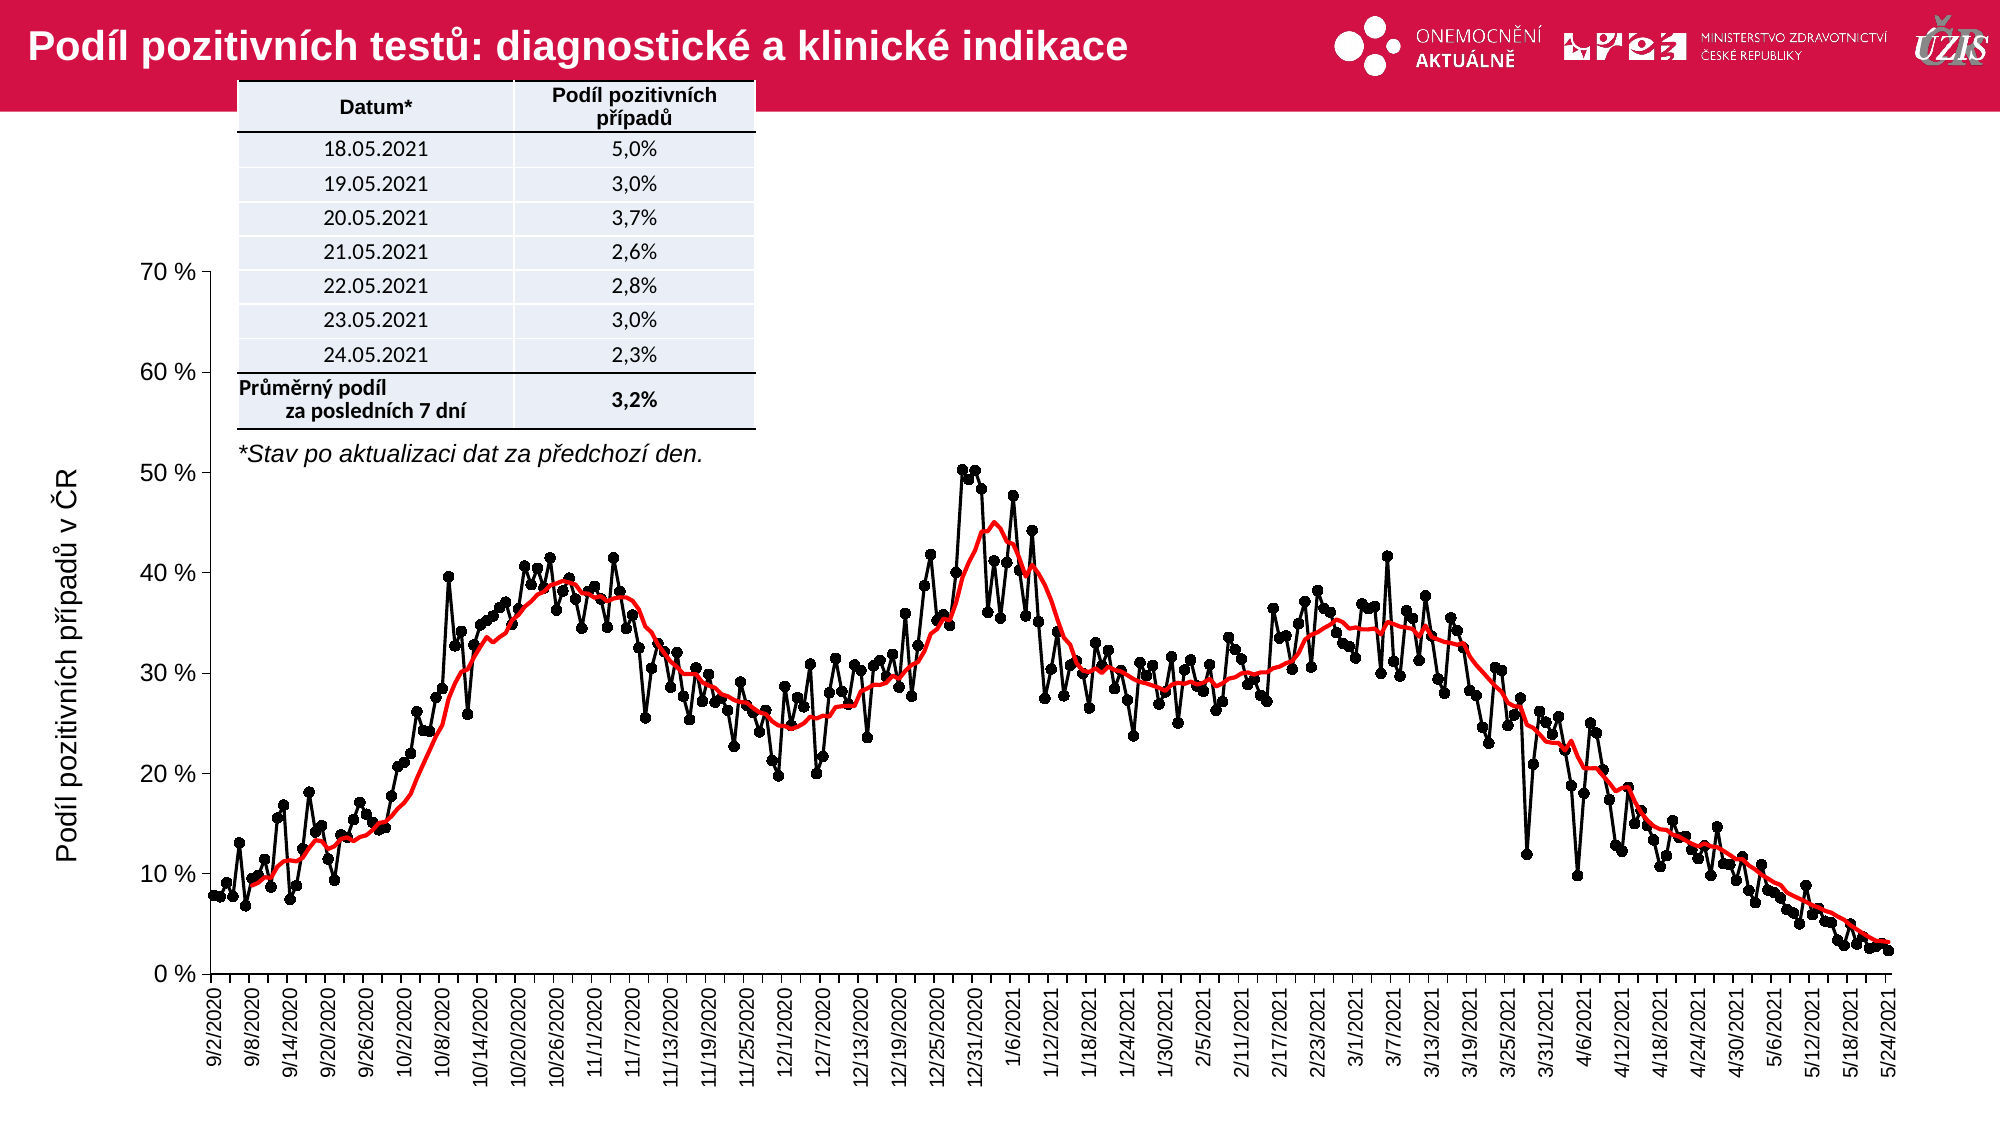

# Podíl pozitivních testů: diagnostické a klinické indikace
| Datum\* | Podíl pozitivních případů |
| --- | --- |
| 18.05.2021 | 5,0% |
| 19.05.2021 | 3,0% |
| 20.05.2021 | 3,7% |
| 21.05.2021 | 2,6% |
| 22.05.2021 | 2,8% |
| 23.05.2021 | 3,0% |
| 24.05.2021 | 2,3% |
| Průměrný podíl za posledních 7 dní | 3,2% |

### Chart

| Category |  |
|---|---|
| 44076 | 0.07840290381125227 |
| 44077 | 0.07710843373493977 |
| 44078 | 0.09109659676864902 |
| 44079 | 0.0774478330658106 |
| 44080 | 0.1307829181494662 |
| 44081 | 0.06813186813186813 |
| 44082 | 0.09566517189835576 |
| 44083 | 0.09853008727606799 |
| 44084 | 0.11455047318611987 |
| 44085 | 0.08681135225375626 |
| 44086 | 0.15569547796222094 |
| 44087 | 0.1685785536159601 |
| 44088 | 0.07453973955994611 |
| 44089 | 0.08827628929843581 |
| 44090 | 0.12498309211416204 |
| 44091 | 0.18138452588714368 |
| 44092 | 0.14165666266506602 |
| 44093 | 0.1479028697571744 |
| 44094 | 0.11480718280836032 |
| 44095 | 0.09363237139272271 |
| 44096 | 0.13874849578820697 |
| 44097 | 0.1365222284749578 |
| 44098 | 0.15403580233679923 |
| 44099 | 0.17133235108398231 |
| 44100 | 0.15942246954429237 |
| 44101 | 0.15122520420070013 |
| 44102 | 0.14388297872340425 |
| 44103 | 0.14590094539297305 |
| 44104 | 0.17754237288135594 |
| 44105 | 0.20690327613104526 |
| 44106 | 0.2112192329708071 |
| 44107 | 0.21997739474427805 |
| 44108 | 0.2615796519410977 |
| 44109 | 0.24257695450830835 |
| 44110 | 0.2420183486238532 |
| 44111 | 0.2757944960381699 |
| 44112 | 0.2846128336925883 |
| 44113 | 0.39609813774756136 |
| 44114 | 0.3273101060376542 |
| 44115 | 0.3416992005949061 |
| 44116 | 0.25894318447509934 |
| 44117 | 0.32805736804703145 |
| 44118 | 0.3481419855795896 |
| 44119 | 0.35221843003412967 |
| 44120 | 0.3568703235716763 |
| 44121 | 0.3652018269349463 |
| 44122 | 0.370809346427362 |
| 44123 | 0.34877197783402886 |
| 44124 | 0.36404799637763186 |
| 44125 | 0.4067628456864123 |
| 44126 | 0.3881278538812785 |
| 44127 | 0.4046282184968316 |
| 44128 | 0.3849357709676005 |
| 44129 | 0.4149323621227888 |
| 44130 | 0.36291153658404296 |
| 44131 | 0.38197456175516603 |
| 44132 | 0.39475904952254054 |
| 44133 | 0.3738950454917856 |
| 44134 | 0.34481344813448134 |
| 44135 | 0.3816155988857939 |
| 44136 | 0.3864093652826047 |
| 44137 | 0.3740261261788999 |
| 44138 | 0.34586374199861375 |
| 44139 | 0.41493808659988957 |
| 44140 | 0.38153973509933775 |
| 44141 | 0.34446500293334537 |
| 44142 | 0.35785343982065293 |
| 44143 | 0.3253136531365314 |
| 44144 | 0.2553567784504455 |
| 44145 | 0.3050226451580072 |
| 44146 | 0.3295557570262919 |
| 44147 | 0.32158085661554126 |
| 44148 | 0.2859794579878728 |
| 44149 | 0.32059319990354473 |
| 44150 | 0.27688243064729195 |
| 44151 | 0.2535188480828345 |
| 44152 | 0.3053480374718368 |
| 44153 | 0.27187930894638657 |
| 44154 | 0.2989675730696525 |
| 44155 | 0.2710564289511658 |
| 44156 | 0.27509666332521837 |
| 44157 | 0.2630803242446573 |
| 44158 | 0.2268675343198431 |
| 44159 | 0.2911221984636097 |
| 44160 | 0.26804500960570854 |
| 44161 | 0.2609492988133765 |
| 44162 | 0.24134450388614112 |
| 44163 | 0.26306753147653567 |
| 44164 | 0.2128305158214131 |
| 44165 | 0.19759036144578312 |
| 44166 | 0.2868900077459334 |
| 44167 | 0.24796176553275232 |
| 44168 | 0.27573644217757887 |
| 44169 | 0.2664159054271897 |
| 44170 | 0.30903415350716124 |
| 44171 | 0.2 |
| 44172 | 0.21710463449593884 |
| 44173 | 0.2803777023109418 |
| 44174 | 0.314687602224403 |
| 44175 | 0.28174298627099853 |
| 44176 | 0.2689782994825855 |
| 44177 | 0.308294930875576 |
| 44178 | 0.302841918294849 |
| 44179 | 0.2357850808555034 |
| 44180 | 0.3073347460523618 |
| 44181 | 0.31290156772038036 |
| 44182 | 0.2963841138114997 |
| 44183 | 0.3188665940124367 |
| 44184 | 0.28601605407689057 |
| 44185 | 0.35946813388353965 |
| 44186 | 0.2769932652617858 |
| 44187 | 0.3276113542017278 |
| 44188 | 0.3872216357512693 |
| 44189 | 0.418313836224284 |
| 44190 | 0.35241502683363146 |
| 44191 | 0.3582940738904042 |
| 44192 | 0.3476413089672758 |
| 44193 | 0.40042133774734784 |
| 44194 | 0.5027731558513588 |
| 44195 | 0.4930648529963048 |
| 44196 | 0.5021301176980287 |
| 44197 | 0.48368953880764903 |
| 44198 | 0.36069771163386144 |
| 44199 | 0.4119980955403904 |
| 44200 | 0.35489854420774547 |
| 44201 | 0.41023218142548595 |
| 44202 | 0.4769104434354169 |
| 44203 | 0.40249974596077637 |
| 44204 | 0.3570874087874554 |
| 44205 | 0.4422599114183861 |
| 44206 | 0.35142915895537735 |
| 44207 | 0.2746954490942372 |
| 44208 | 0.3040512485912569 |
| 44209 | 0.34152832340641237 |
| 44210 | 0.2773658962058439 |
| 44211 | 0.30805191180574937 |
| 44212 | 0.31215469613259667 |
| 44213 | 0.29967134747535107 |
| 44214 | 0.265332062281538 |
| 44215 | 0.33027061948173136 |
| 44216 | 0.30733733271804337 |
| 44217 | 0.32285714285714284 |
| 44218 | 0.28442437923250563 |
| 44219 | 0.3025483153754062 |
| 44220 | 0.2732615083251714 |
| 44221 | 0.23747312717049776 |
| 44222 | 0.31057995454212184 |
| 44223 | 0.29738800525317377 |
| 44224 | 0.30767338908017705 |
| 44225 | 0.2691005446783454 |
| 44226 | 0.281326352530541 |
| 44227 | 0.31630510846745974 |
| 44228 | 0.2502082986168972 |
| 44229 | 0.30320720720720723 |
| 44230 | 0.31320353982300886 |
| 44231 | 0.28723976338634094 |
| 44232 | 0.28185785075068415 |
| 44233 | 0.30857917938284163 |
| 44234 | 0.26302988186240445 |
| 44235 | 0.2716117216117216 |
| 44236 | 0.33584195672624645 |
| 44237 | 0.323415170392085 |
| 44238 | 0.3140477092010602 |
| 44239 | 0.28865979381443296 |
| 44240 | 0.29395197153868957 |
| 44241 | 0.27790973871733965 |
| 44242 | 0.27178490443796566 |
| 44243 | 0.3647814746485145 |
| 44244 | 0.33503218884120173 |
| 44245 | 0.33718726307808944 |
| 44246 | 0.30384051597771916 |
| 44247 | 0.34949328950972336 |
| 44248 | 0.371445153801509 |
| 44249 | 0.30608135320177204 |
| 44250 | 0.3823863329188517 |
| 44251 | 0.36459941442640403 |
| 44252 | 0.3607505948518278 |
| 44253 | 0.3402763561924258 |
| 44254 | 0.3297727510734108 |
| 44255 | 0.3265962333486449 |
| 44256 | 0.31511174394849256 |
| 44257 | 0.36887720323303147 |
| 44258 | 0.36430556985483376 |
| 44259 | 0.36658641264524233 |
| 44260 | 0.2996583944539335 |
| 44261 | 0.41661910740783015 |
| 44262 | 0.3116462144014818 |
| 44263 | 0.29709854258590723 |
| 44264 | 0.3623244929797192 |
| 44265 | 0.35468277945619336 |
| 44266 | 0.31276794035414723 |
| 44267 | 0.3769978763831452 |
| 44268 | 0.33696365306390236 |
| 44269 | 0.2941706730769231 |
| 44270 | 0.2799945803129869 |
| 44271 | 0.3551020408163265 |
| 44272 | 0.3424578127012753 |
| 44273 | 0.3253037884203002 |
| 44274 | 0.282523927685218 |
| 44275 | 0.2778761061946903 |
| 44276 | 0.24600638977635783 |
| 44277 | 0.23016750948166878 |
| 44278 | 0.30586008874967374 |
| 44279 | 0.3027060082556184 |
| 44280 | 0.24775569707665157 |
| 44281 | 0.2583313062515203 |
| 44282 | 0.2752006263456645 |
| 44283 | 0.1193298969072165 |
| 44284 | 0.20921155347384857 |
| 44285 | 0.26184047288914836 |
| 44286 | 0.25113784135240574 |
| 44287 | 0.23910268101404342 |
| 44288 | 0.2566228149216075 |
| 44289 | 0.2233219919579338 |
| 44290 | 0.187871581450654 |
| 44291 | 0.0981439105008899 |
| 44292 | 0.1803627693093758 |
| 44293 | 0.2502140910860257 |
| 44294 | 0.24028478196380895 |
| 44295 | 0.20348558843244277 |
| 44296 | 0.1739850869925435 |
| 44297 | 0.1286031042128603 |
| 44298 | 0.12252695932750277 |
| 44299 | 0.18632300616158987 |
| 44300 | 0.14992272024729522 |
| 44301 | 0.1631156129933636 |
| 44302 | 0.1481523853106052 |
| 44303 | 0.13372995344024832 |
| 44304 | 0.10707547169811321 |
| 44305 | 0.118263067617586 |
| 44306 | 0.15305829424715228 |
| 44307 | 0.13613203367301727 |
| 44308 | 0.1373530147610708 |
| 44309 | 0.12403100775193798 |
| 44310 | 0.11515689757252812 |
| 44311 | 0.12806702573309395 |
| 44312 | 0.0983309489747258 |
| 44313 | 0.14676180021953897 |
| 44314 | 0.1100247015232606 |
| 44315 | 0.1091238670694864 |
| 44316 | 0.09347246891651866 |
| 44317 | 0.11692471970101441 |
| 44318 | 0.08351648351648351 |
| 44319 | 0.07119283356907119 |
| 44320 | 0.1092048828769383 |
| 44321 | 0.08379634879238008 |
| 44322 | 0.08131755018013381 |
| 44323 | 0.07608966376089664 |
| 44324 | 0.06432748538011696 |
| 44325 | 0.061072756240042485 |
| 44326 | 0.05010761945759793 |
| 44327 | 0.08866455850158113 |
| 44328 | 0.05927802406586447 |
| 44329 | 0.06572769953051644 |
| 44330 | 0.05285065590312815 |
| 44331 | 0.0512301013024602 |
| 44332 | 0.033953997809419496 |
| 44333 | 0.0287192944092135 |
| 44334 | 0.05003044448954739 |
| 44335 | 0.030048465266558966 |
| 44336 | 0.03728571428571428 |
| 44337 | 0.025878003696857672 |
| 44338 | 0.027548209366391185 |
| 44339 | 0.030432136335970784 |
| 44340 | 0.023377391990530676 |
|  | None |
|  | None |
|  | None |
|  | None |
|  | None |
|  | None |
|  | None |
|  | None |
|  | None |
|  | None |
|  | None |
|  | None |
|  | None |
|  | None |
|  | None |
|  | None |
|  | None |
|  | None |
|  | None |
|  | None |
|  | None |
|  | None |
|  | None |
|  | None |
|  | None |
|  | None |
|  | None |
|  | None |
|  | None |
|  | None |
|  | None |
|  | None |
|  | None |
|  | None |
|  | None |
|  | None |
|  | None |
|  | None |
|  | None |
|  | None |
|  | None |
|  | None |
|  | None |
|  | None |
|  | None |
|  | None |
|  | None |
|  | None |
|  | None |
|  | None |
|  | None |
|  | None |
|  | None |
|  | None |
|  | None |
|  | None |
|  | None |
|  | None |
|  | None |
|  | None |
|  | None |
|  | None |
|  | None |
|  | None |
|  | None |
|  | None |
|  | None |
|  | None |
|  | None |
|  | None |
|  | None |
|  | None |
|  | None |
|  | None |
|  | None |
|  | None |
|  | None |
|  | None |
|  | None |
|  | None |
|  | None |
|  | None |
|  | None |
|  | None |
|  | None |
|  | None |
|  | None |
|  | None |
|  | None |
|  | None |
|  | None |
|  | None |
|  | None |
|  | None |
|  | None |
|  | None |
|  | None |
|  | None |
|  | None |
|  | None |
|  | None |
|  | None |
|  | None |
|  | None |
|  | None |
|  | None |
|  | None |
|  | None |
|  | None |
|  | None |
|  | None |
|  | None |
|  | None |
|  | None |
|  | None |
|  | None |
|  | None |
|  | None |
|  | None |
|  | None |
|  | None |
|  | None |
|  | None |
|  | None |
|  | None |
|  | None |
|  | None |
|  | None |
|  | None |
|  | None |
|  | None |
|  | None |
|  | None |
|  | None |
|  | None |
|  | None |
|  | None |
|  | None |
|  | None |
|  | None |
|  | None |
|  | None |
|  | None |
|  | None |
|  | None |
|  | None |
|  | None |
|  | None |
|  | None |
|  | None |
|  | None |
|  | None |
|  | None |
|  | None |
|  | None |
|  | None |
|  | None |
|  | None |
|  | None |
|  | None |
|  | None |
|  | None |
|  | None |
|  | None |
|  | None |
|  | None |
|  | None |
|  | None |
|  | None |
|  | None |
|  | None |
|  | None |
|  | None |
|  | None |
|  | None |
|  | None |
|  | None |
|  | None |
|  | None |
|  | None |
|  | None |
|  | None |
|  | None |
|  | None |
|  | None |
|  | None |
|  | None |
|  | None |
|  | None |
|  | None |
|  | None |
|  | None |
|  | None |
|  | None |
|  | None |
|  | None |
|  | None |
|  | None |
|  | None |
|  | None |
|  | None |
|  | None |
|  | None |
|  | None |
|  | None |
|  | None |
|  | None |
|  | None |
|  | None |
|  | None |
|  | None |
|  | None |
|  | None |
|  | None |
|  | None |
|  | None |
|  | None |
|  | None |
|  | None |
|  | None |
|  | None |
|  | None |
|  | None |
|  | None |
|  | None |
|  | None |
|  | None |
|  | None |
*Stav po aktualizaci dat za předchozí den.
Podíl pozitivních případů v ČR